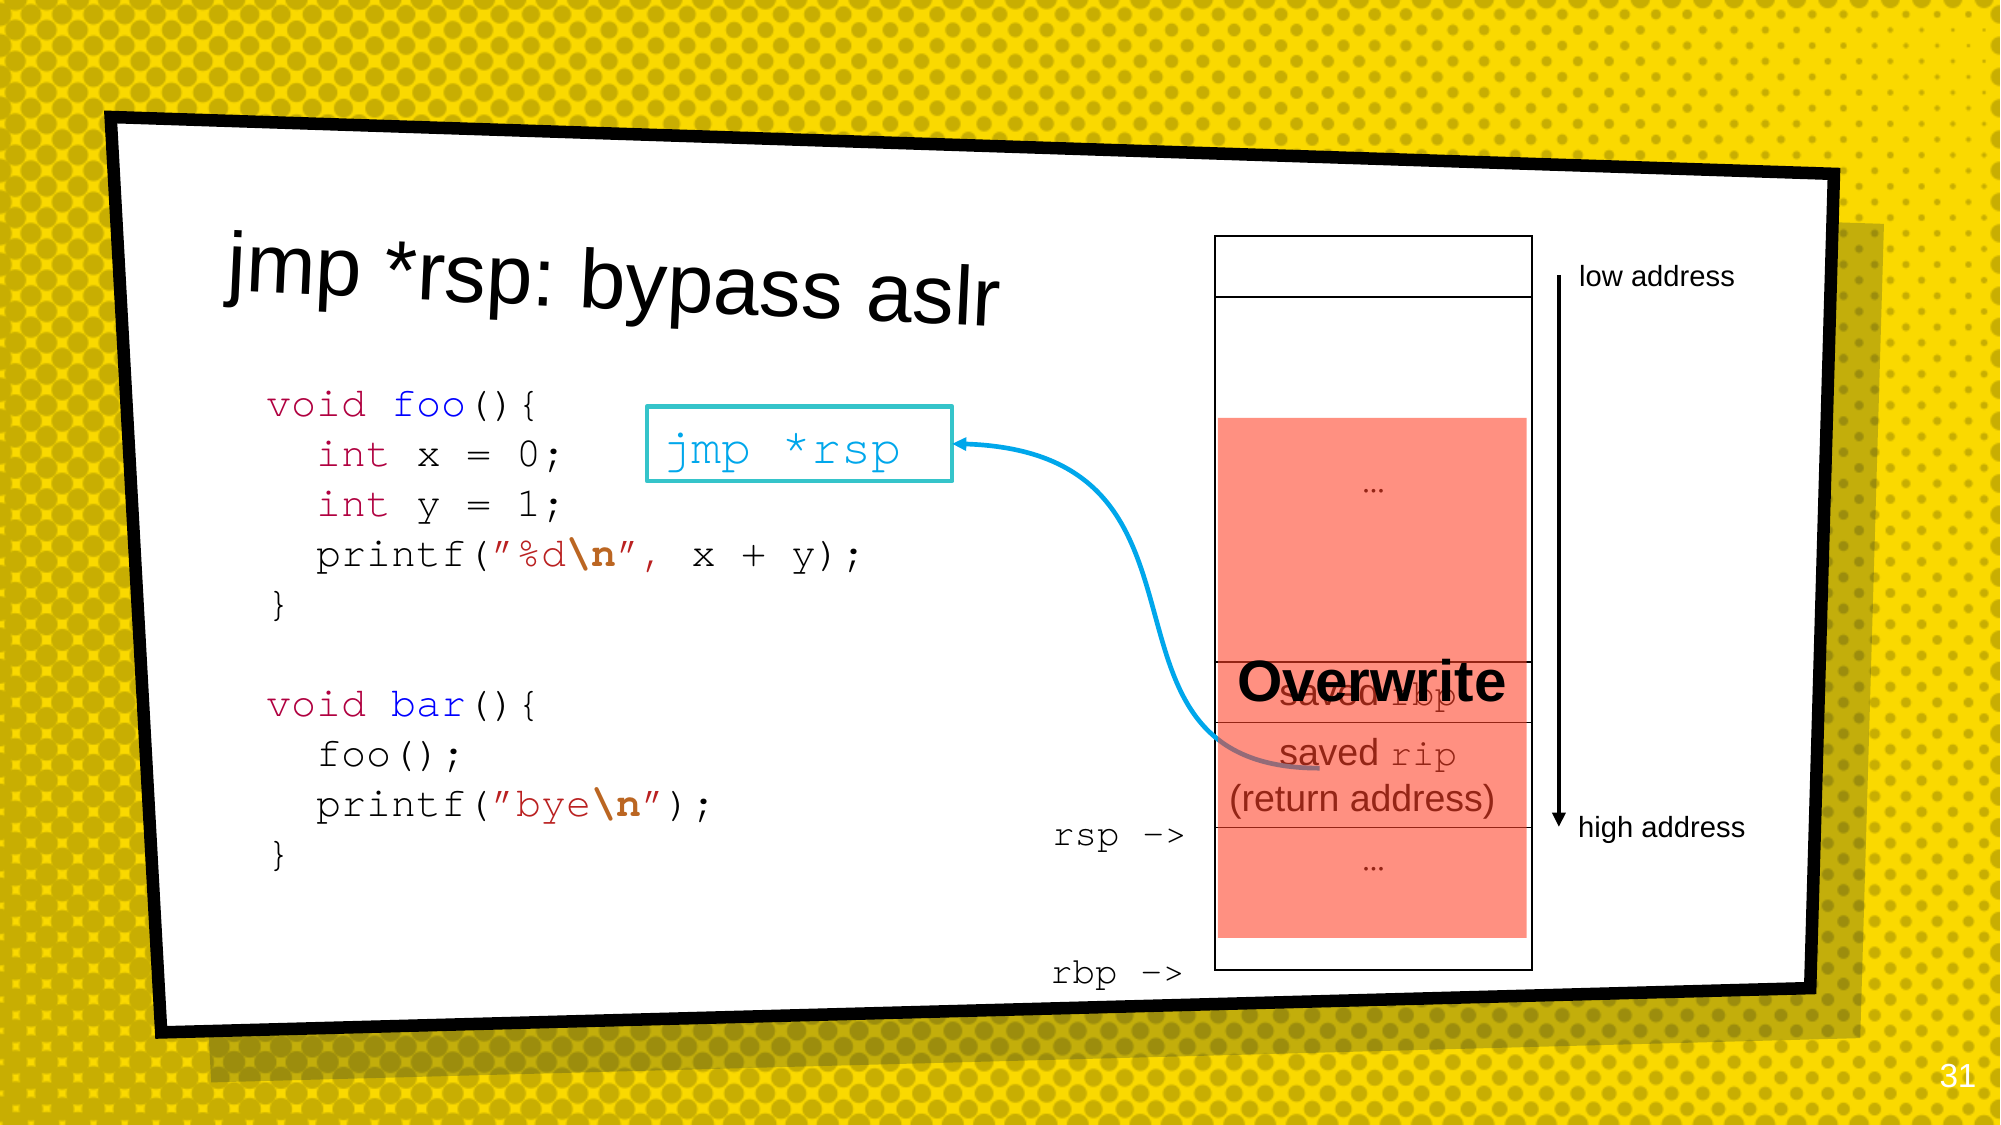

# jmp *rsp: bypass aslr
|  |
| --- |
| … |
| saved rbp |
| saved rip (return address) |
| … |
low address
void foo(){
  int x = 0;
  int y = 1;
  printf(”%d\n”, x + y);
}

void bar(){
  foo();
  printf(”bye\n”);
}

jmp *rsp
Overwrite
rsp ->
high address
rbp ->
31